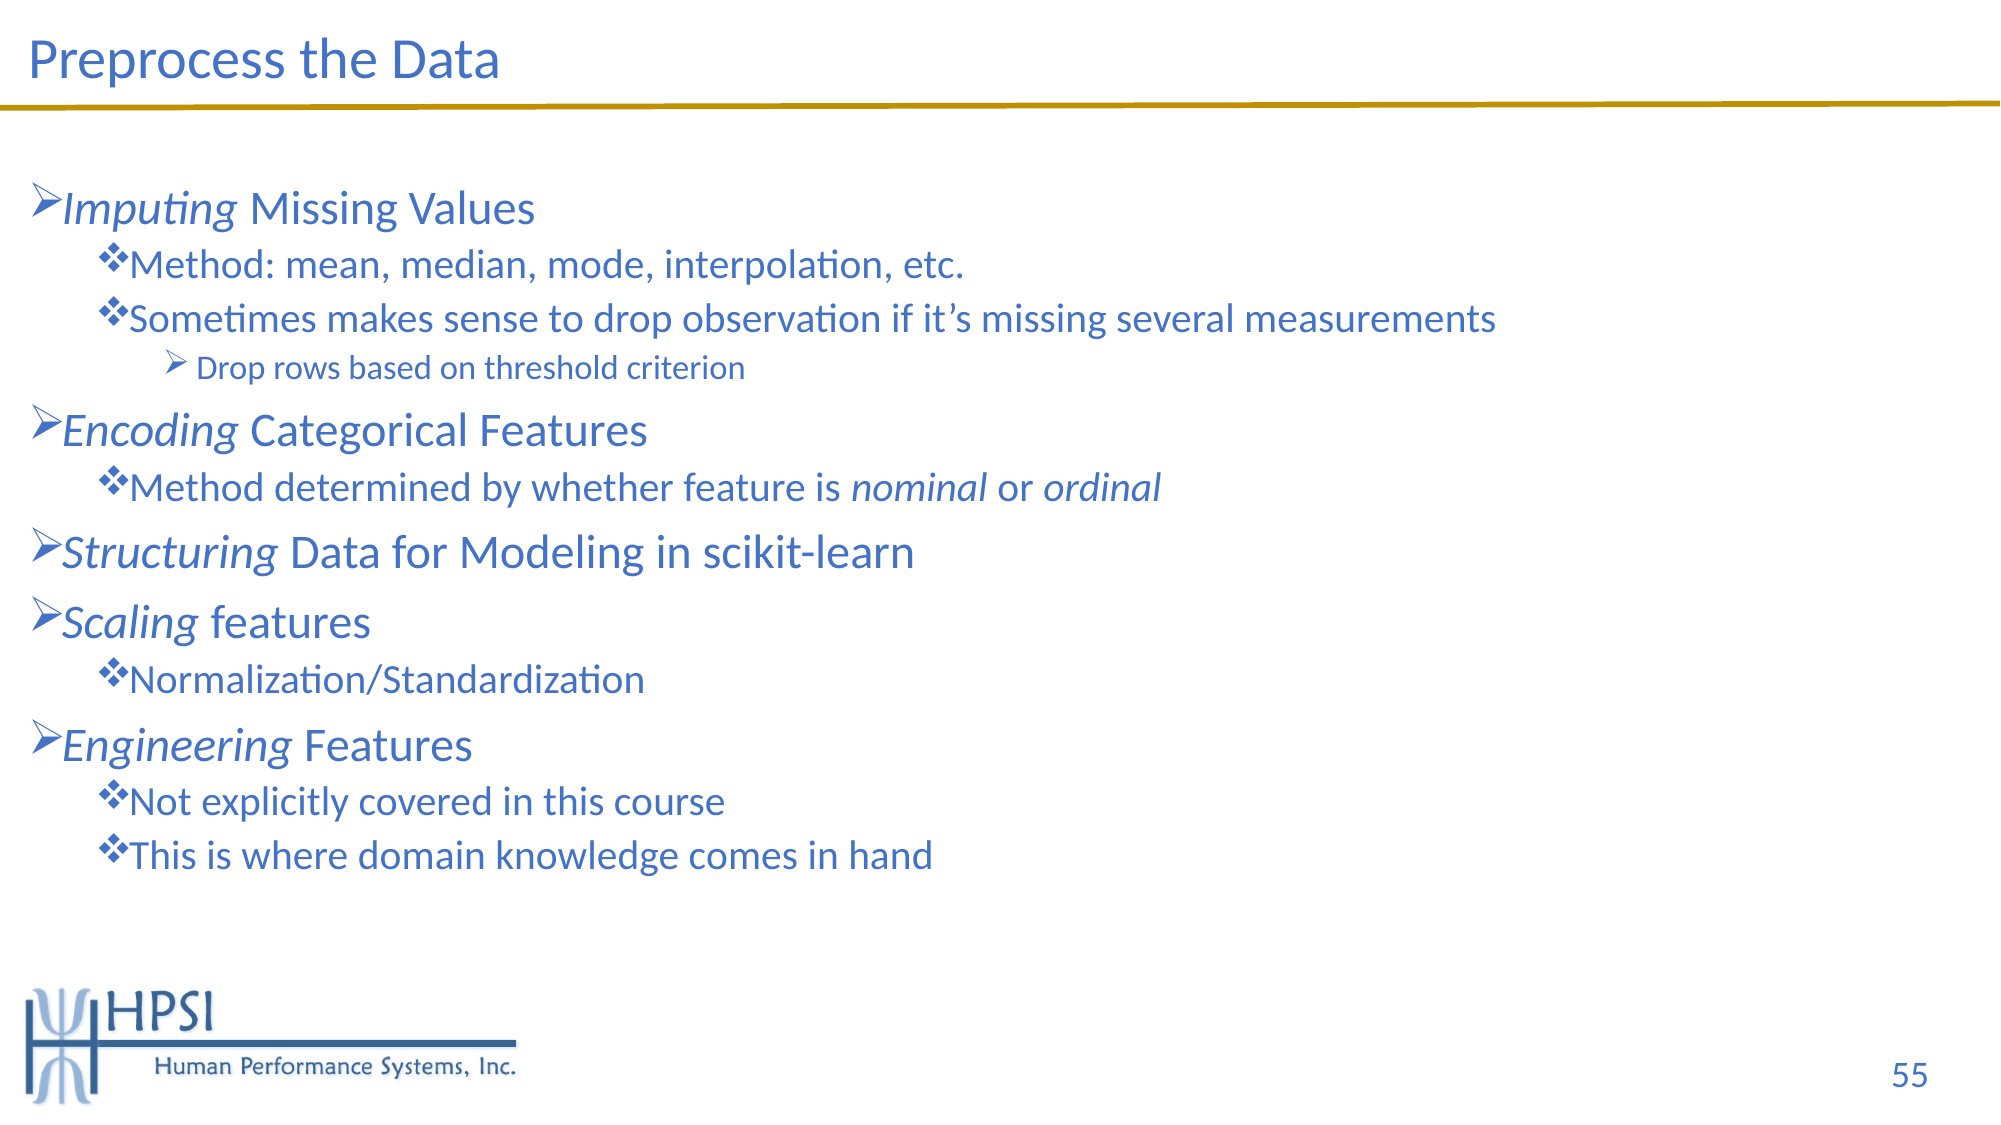

# Preprocess the Data
Imputing Missing Values
Method: mean, median, mode, interpolation, etc.
Sometimes makes sense to drop observation if it’s missing several measurements
Drop rows based on threshold criterion
Encoding Categorical Features
Method determined by whether feature is nominal or ordinal
Structuring Data for Modeling in scikit-learn
Scaling features
Normalization/Standardization
Engineering Features
Not explicitly covered in this course
This is where domain knowledge comes in hand

55